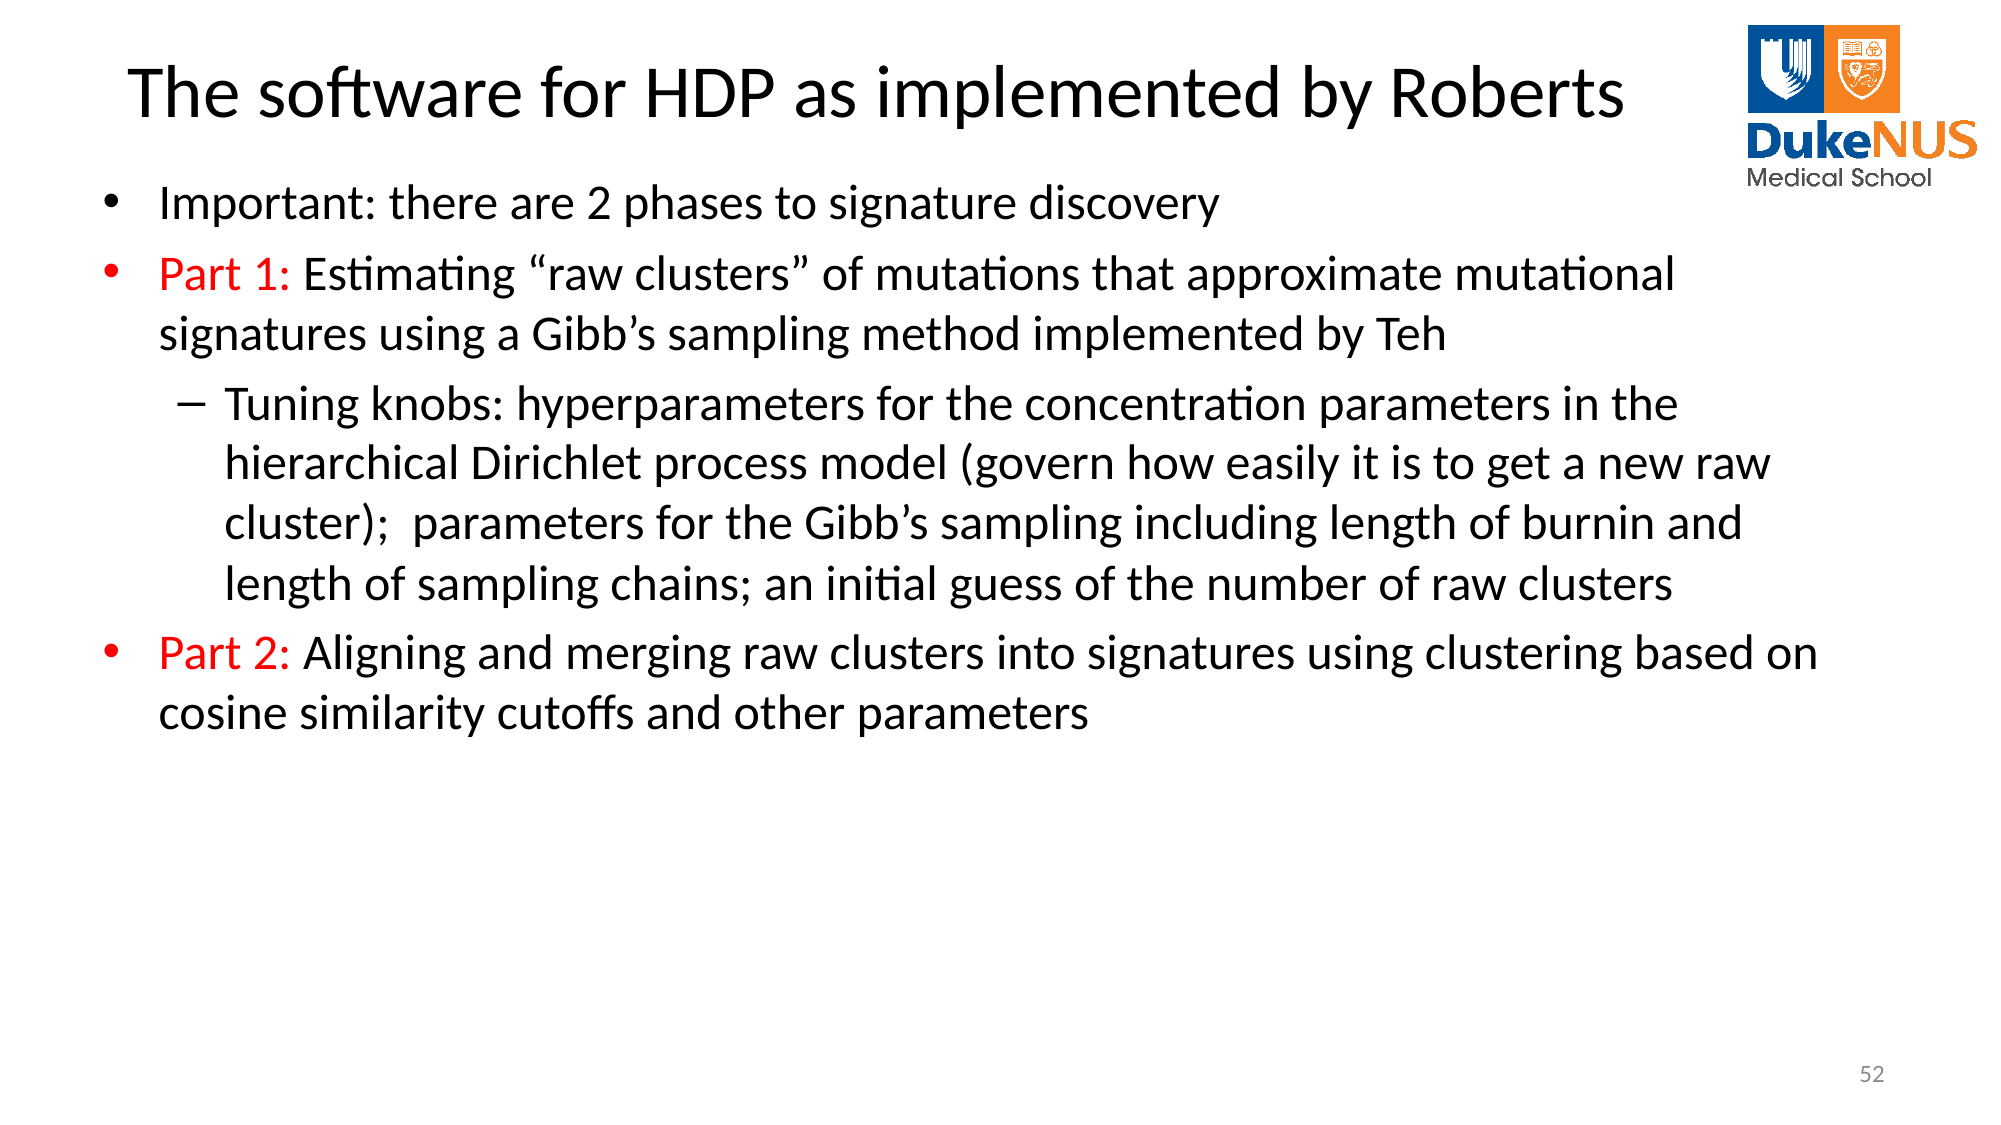

# The software for HDP as implemented by Roberts
Important: there are 2 phases to signature discovery
Part 1: Estimating “raw clusters” of mutations that approximate mutational signatures using a Gibb’s sampling method implemented by Teh
Tuning knobs: hyperparameters for the concentration parameters in the hierarchical Dirichlet process model (govern how easily it is to get a new raw cluster);  parameters for the Gibb’s sampling including length of burnin and length of sampling chains; an initial guess of the number of raw clusters
Part 2: Aligning and merging raw clusters into signatures using clustering based on cosine similarity cutoffs and other parameters

52